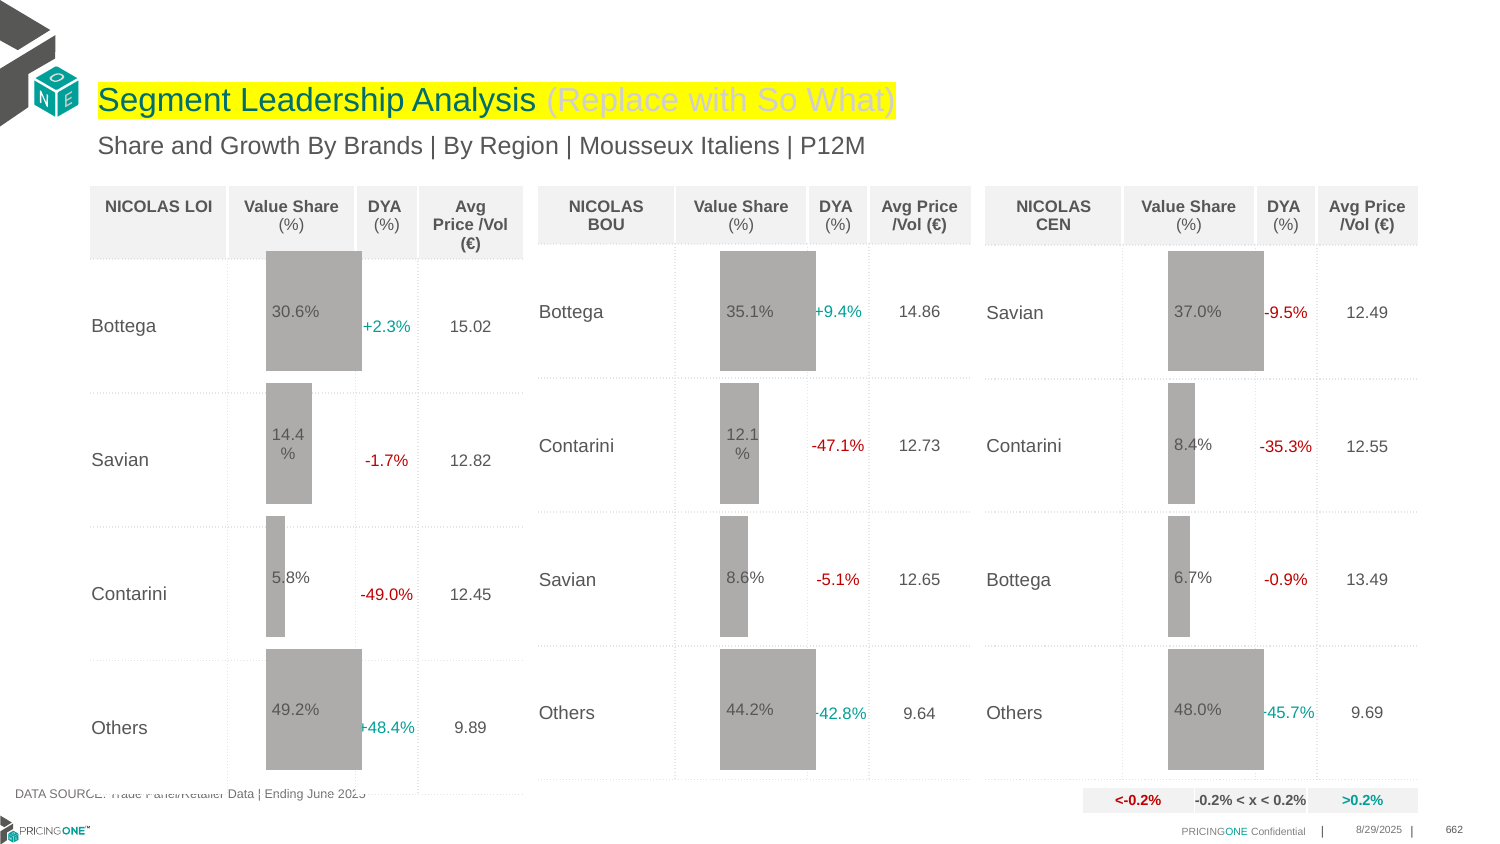

# Segment Leadership Analysis (Replace with So What)
Share and Growth By Brands | By Region | Mousseux Italiens | P12M
| NICOLAS BOU | Value Share (%) | DYA (%) | Avg Price /Vol (€) |
| --- | --- | --- | --- |
| Bottega |  | +9.4% | 14.86 |
| Contarini |  | -47.1% | 12.73 |
| Savian |  | -5.1% | 12.65 |
| Others |  | +42.8% | 9.64 |
| NICOLAS LOI | Value Share (%) | DYA (%) | Avg Price /Vol (€) |
| --- | --- | --- | --- |
| Bottega |  | +2.3% | 15.02 |
| Savian |  | -1.7% | 12.82 |
| Contarini |  | -49.0% | 12.45 |
| Others |  | +48.4% | 9.89 |
| NICOLAS CEN | Value Share (%) | DYA (%) | Avg Price /Vol (€) |
| --- | --- | --- | --- |
| Savian |  | -9.5% | 12.49 |
| Contarini |  | -35.3% | 12.55 |
| Bottega |  | -0.9% | 13.49 |
| Others |  | +45.7% | 9.69 |

### Chart

| Category | Mousseux Italiens | NICOLAS LOI |
|---|---|
| None | 0.30629109113939323 |

### Chart

| Category | Mousseux Italiens | NICOLAS BOU |
|---|---|
| None | 0.35103852861899476 |

### Chart

| Category | Mousseux Italiens | NICOLAS CEN |
|---|---|
| None | 0.36982214572576017 |
DATA SOURCE: Trade Panel/Retailer Data | Ending June 2025
| <-0.2% | -0.2% < x < 0.2% | >0.2% |
| --- | --- | --- |

8/29/2025
662